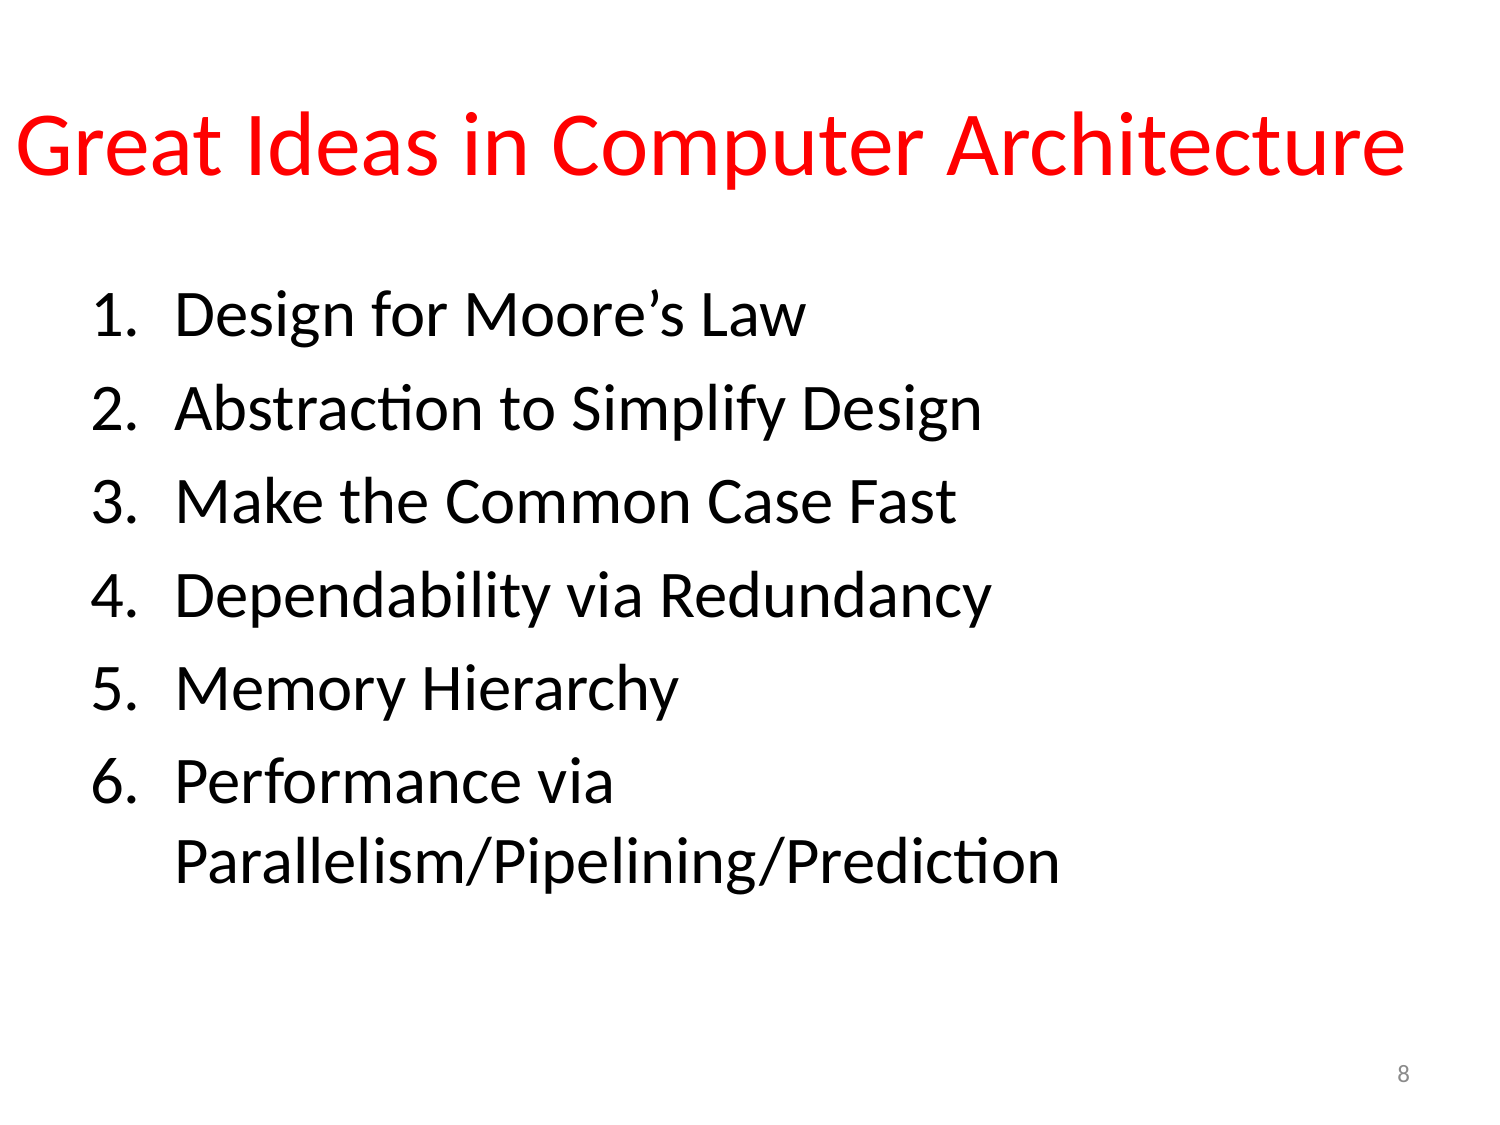

# Great Ideas in Computer Architecture
Design for Moore’s Law
Abstraction to Simplify Design
Make the Common Case Fast
Dependability via Redundancy
Memory Hierarchy
Performance via Parallelism/Pipelining/Prediction
8